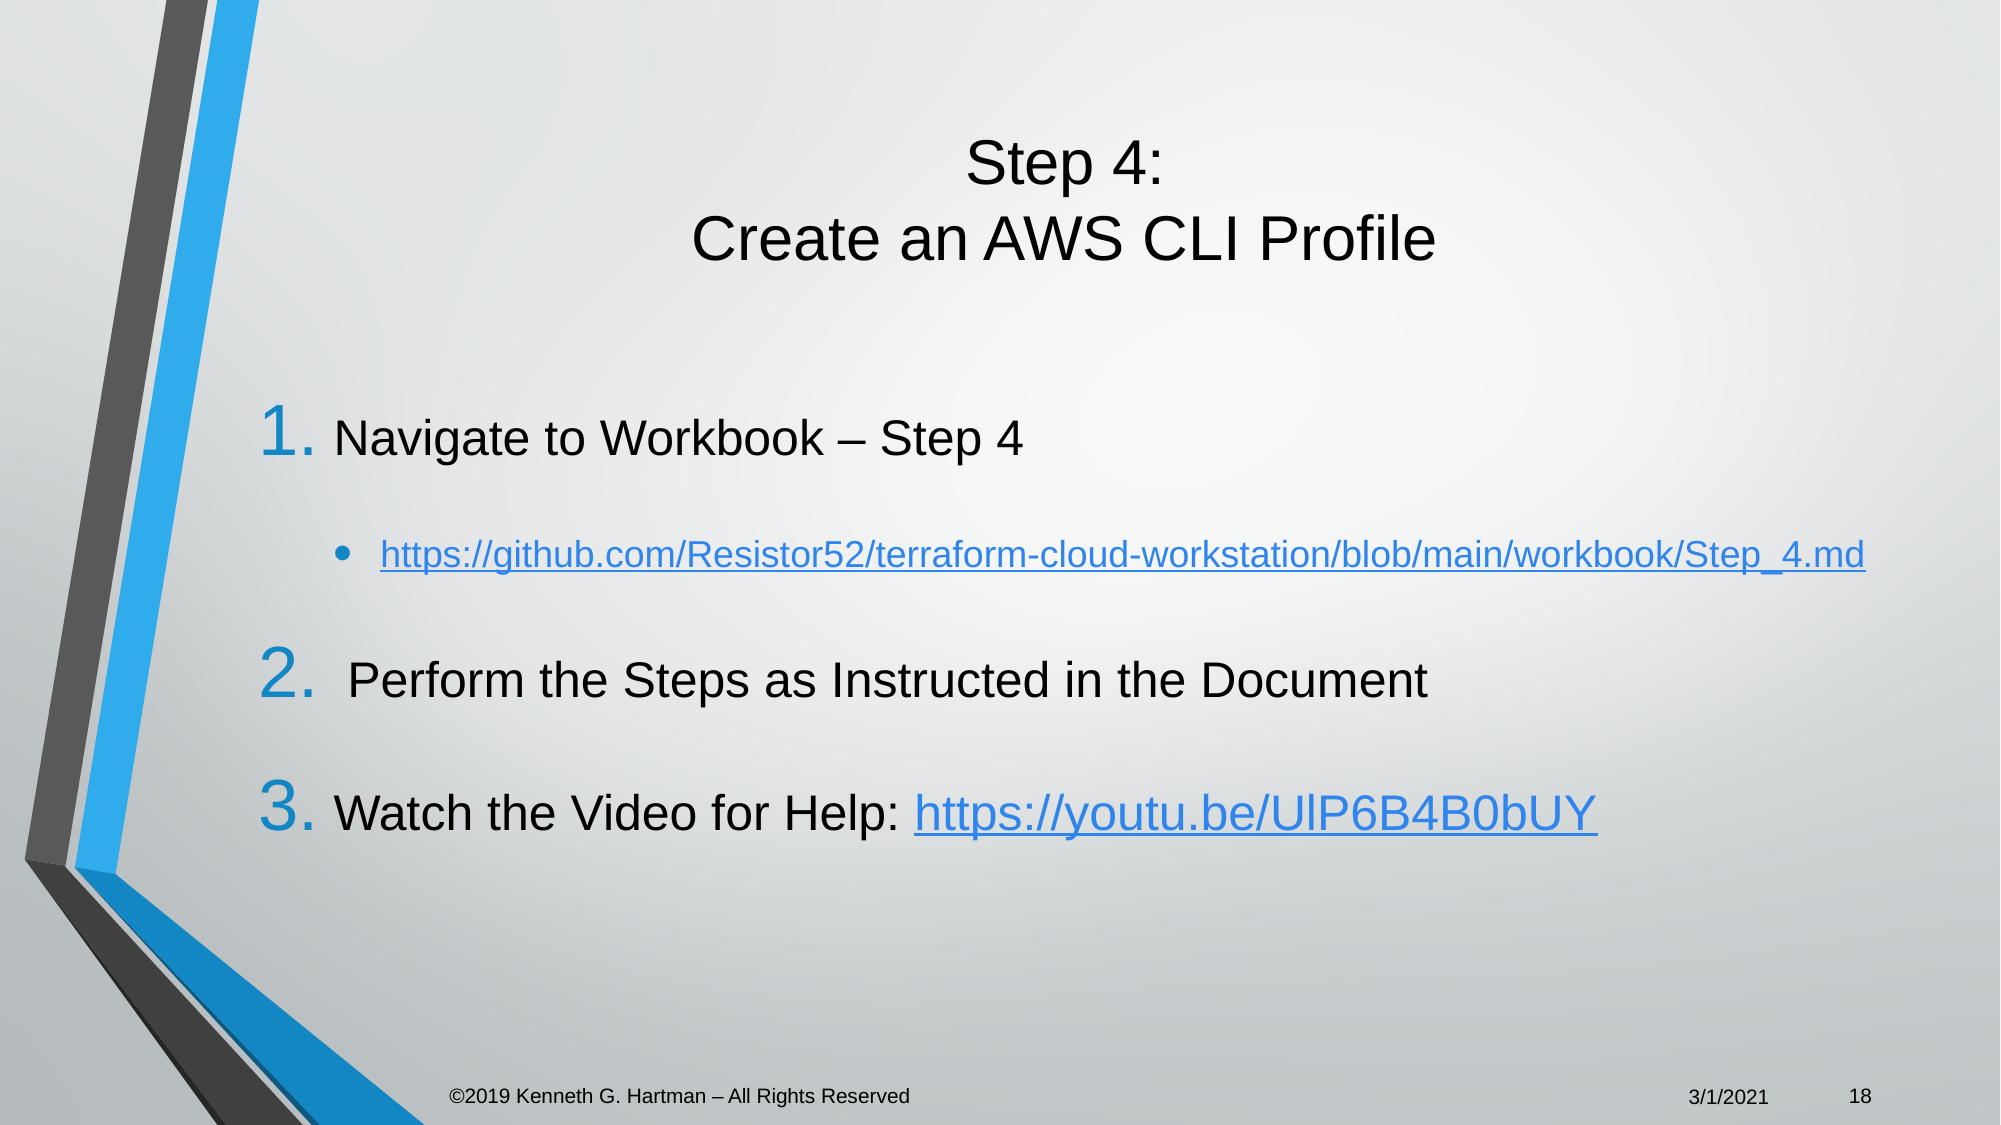

# Step 4: Create an AWS CLI Profile
Navigate to Workbook – Step 4
https://github.com/Resistor52/terraform-cloud-workstation/blob/main/workbook/Step_4.md
 Perform the Steps as Instructed in the Document
Watch the Video for Help: https://youtu.be/UlP6B4B0bUY
18
©2019 Kenneth G. Hartman – All Rights Reserved
3/1/2021